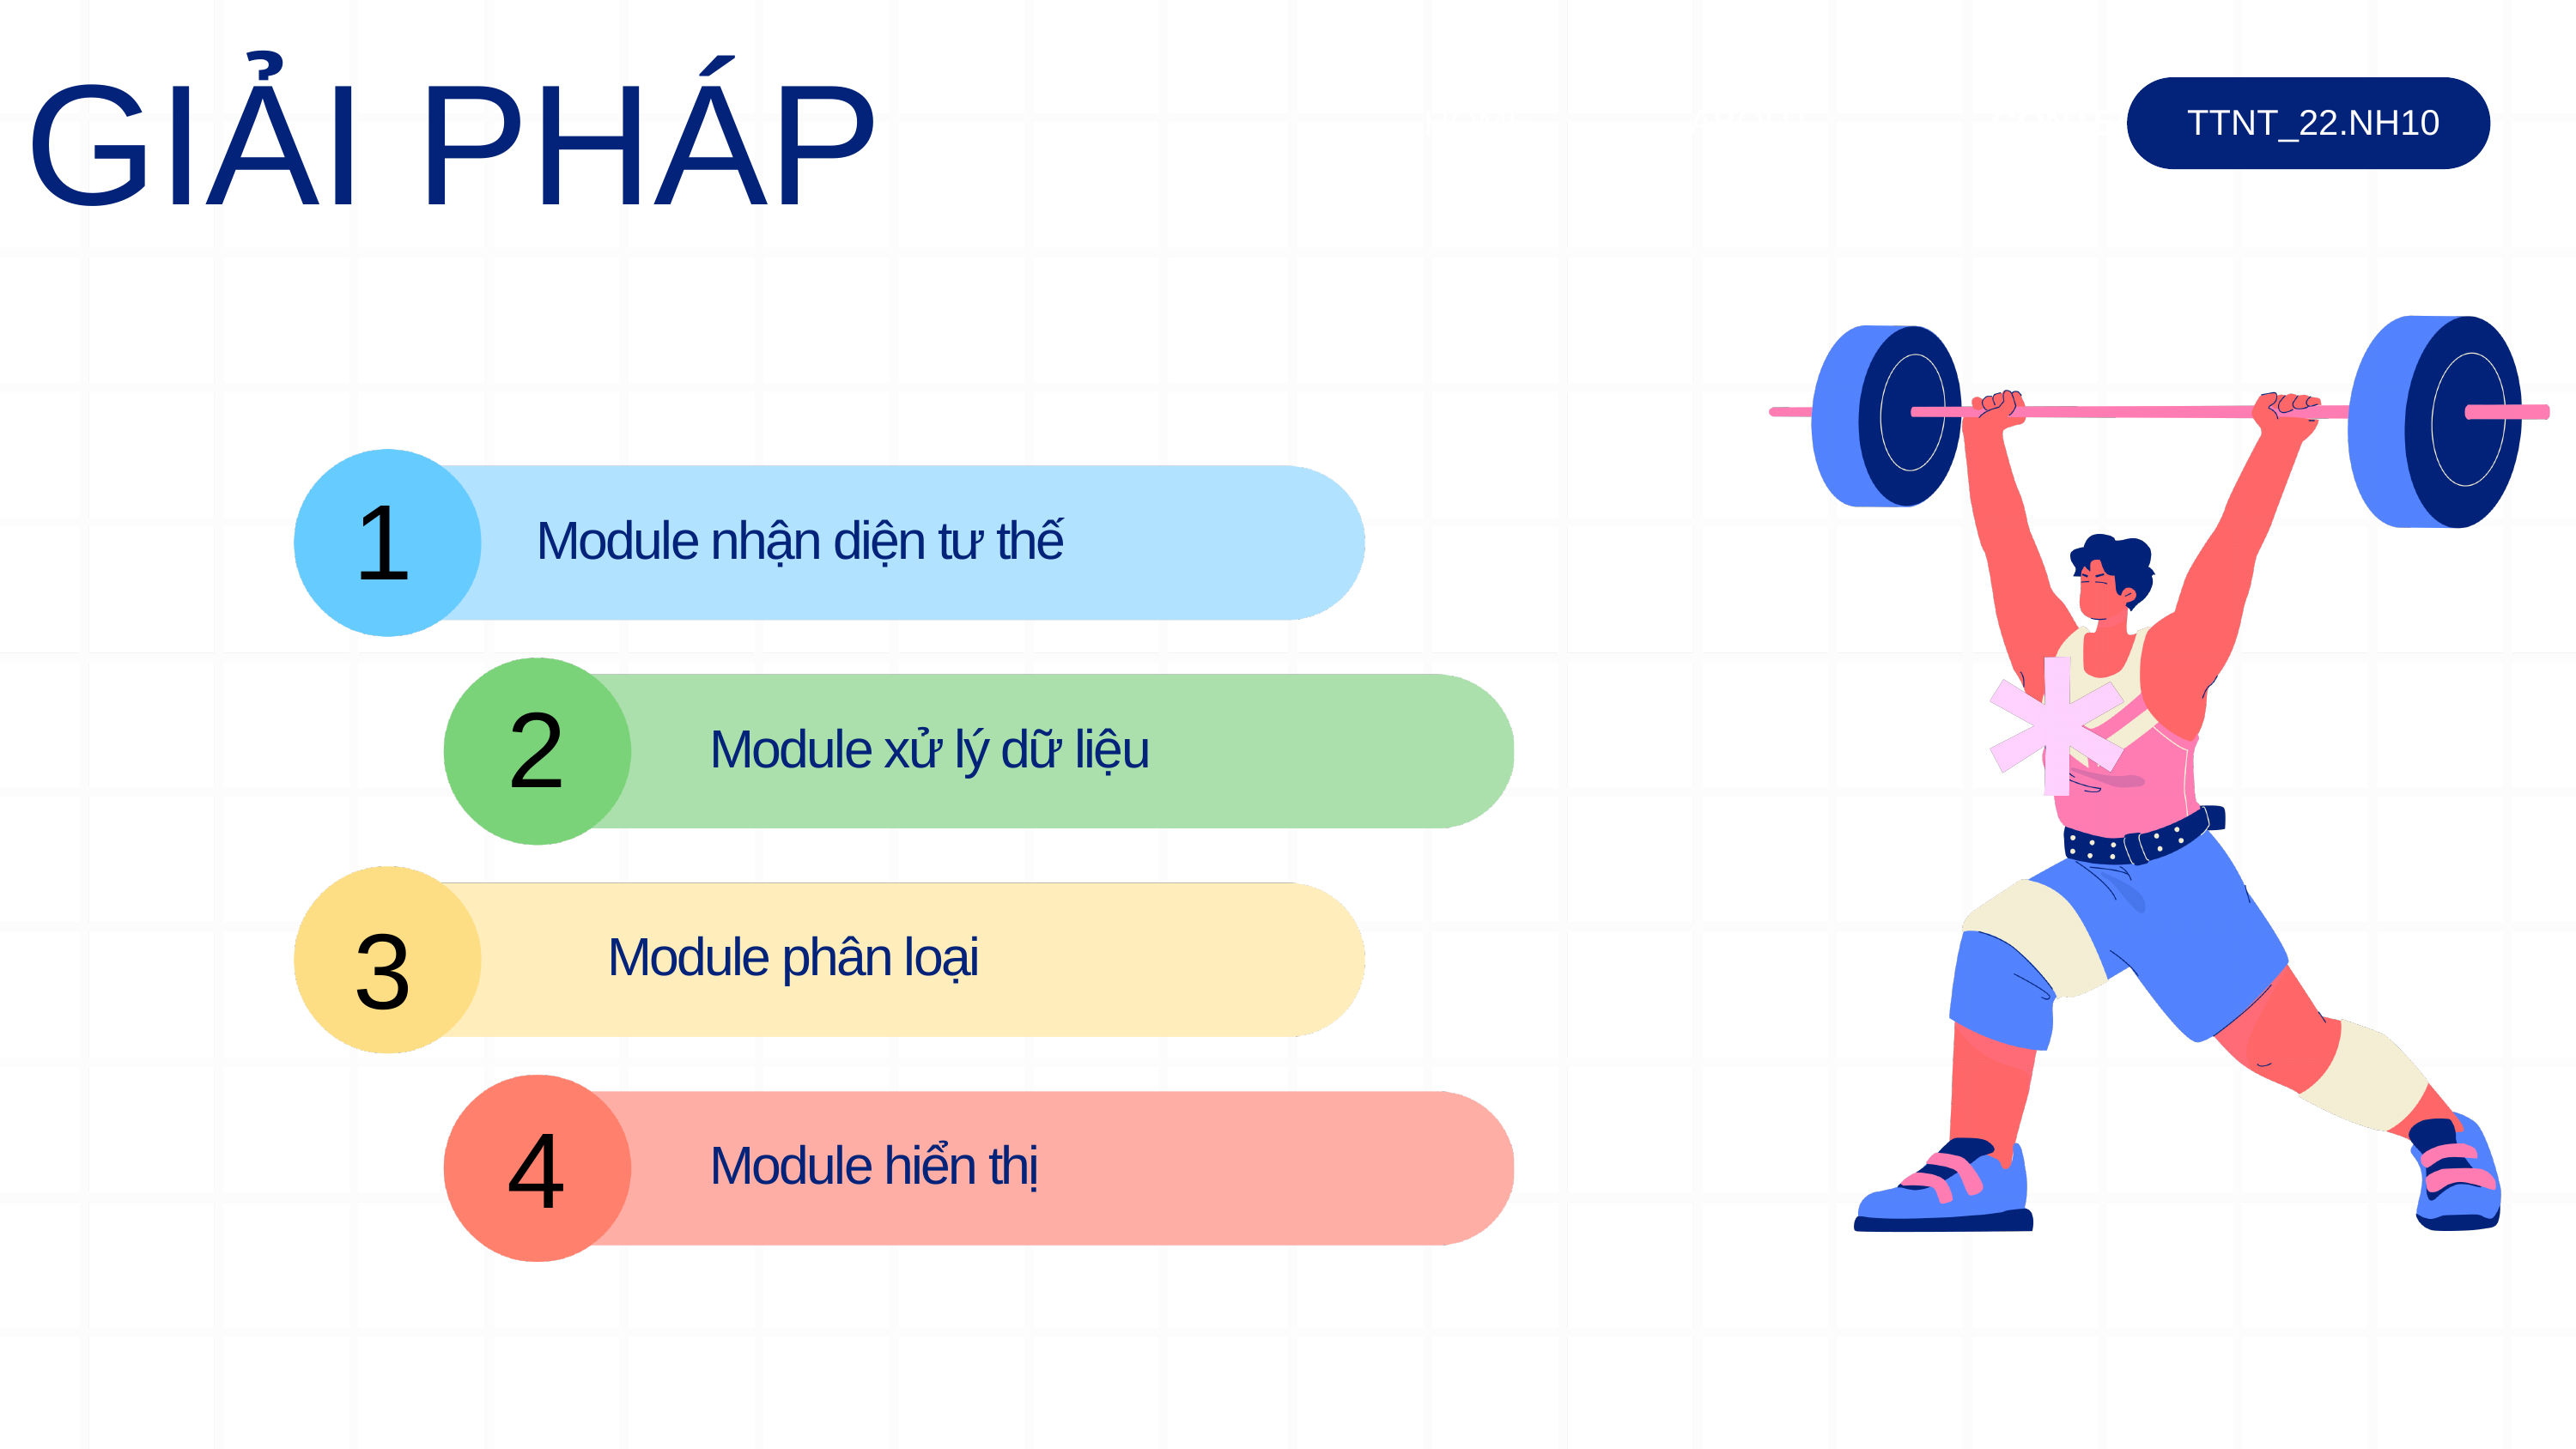

GIẢI PHÁP

HOME
ABOUT
CONTENT
OTHERS
TTNT_22.NH10

1
Module nhận diện tư thế

2
Module xử lý dữ liệu
3
Module phân loại

4
Module hiển thị